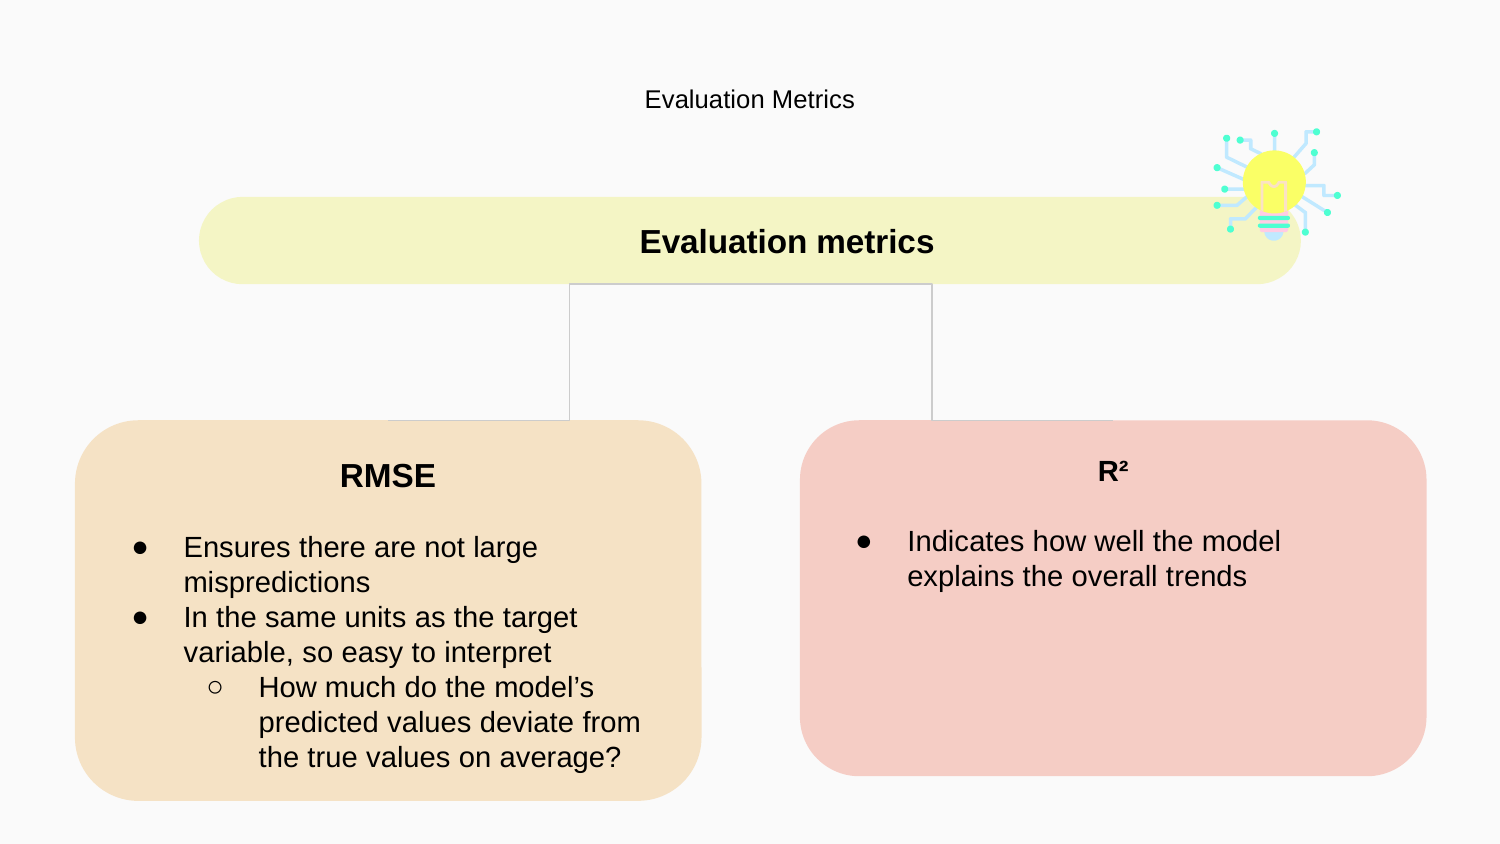

# Evaluation Metrics

Evaluation metrics

RMSE

Ensures there are not large mispredictions
In the same units as the target variable, so easy to interpret
How much do the model’s predicted values deviate from the true values on average?
R²

Indicates how well the model explains the overall trends